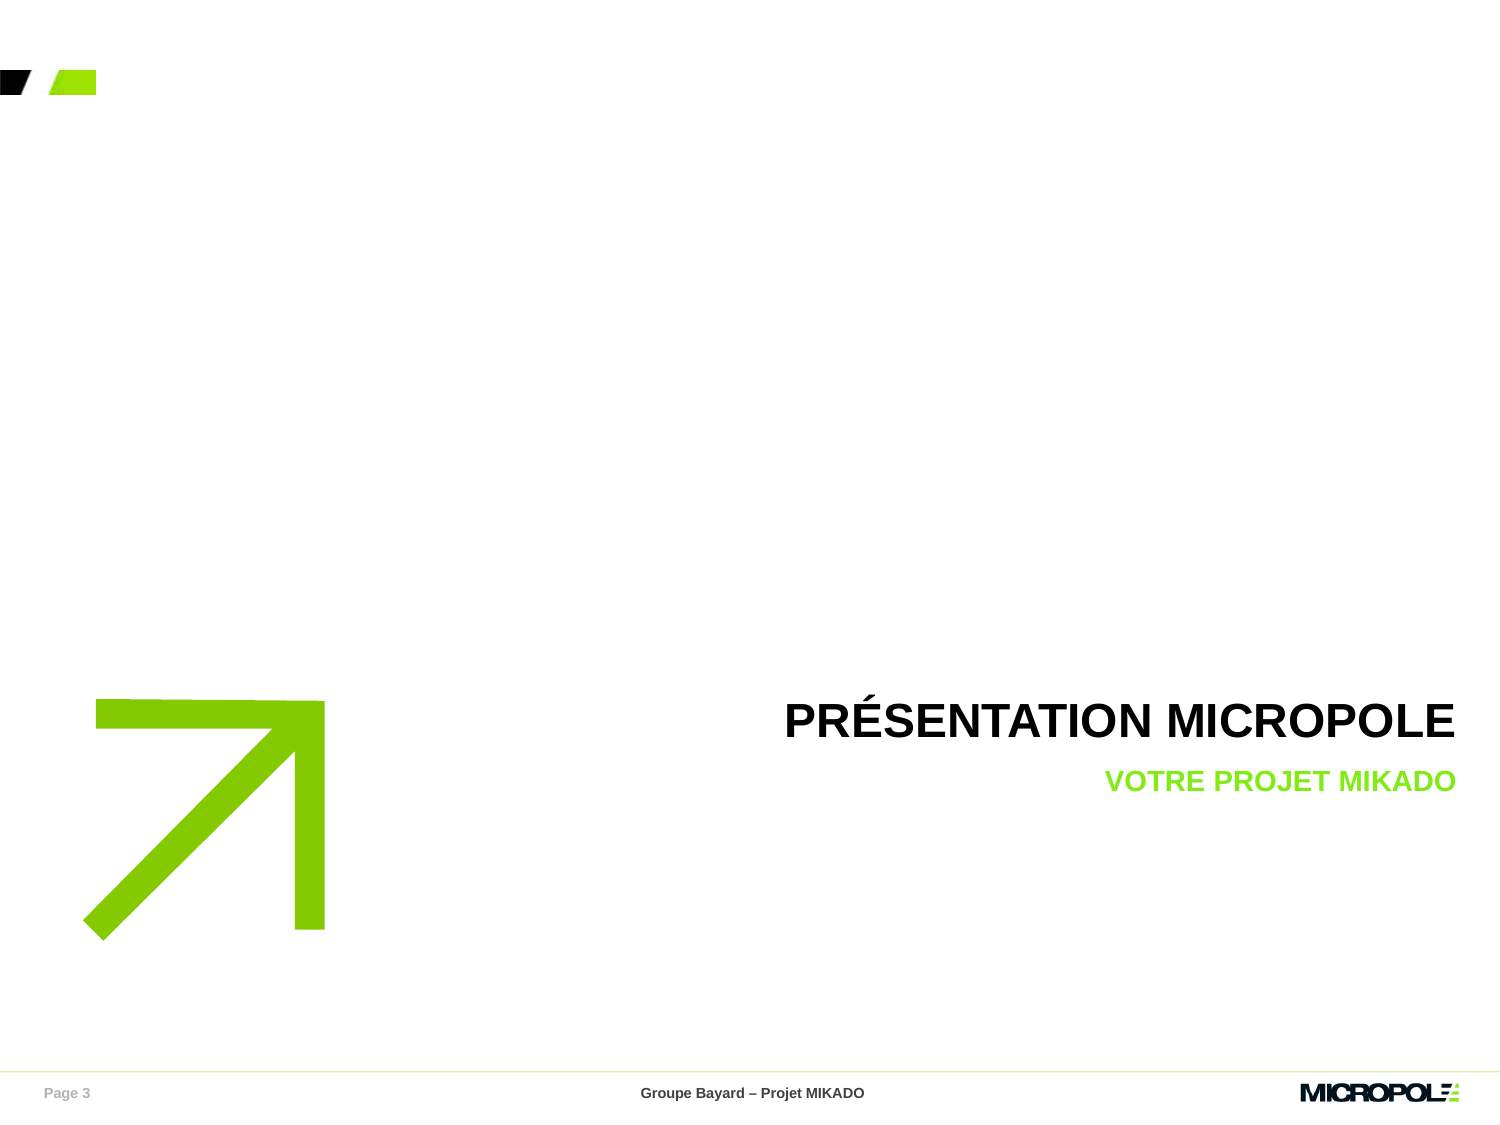

# Présentation Micropole
Votre projet MIKADO
Page 3
Groupe Bayard – Projet MIKADO